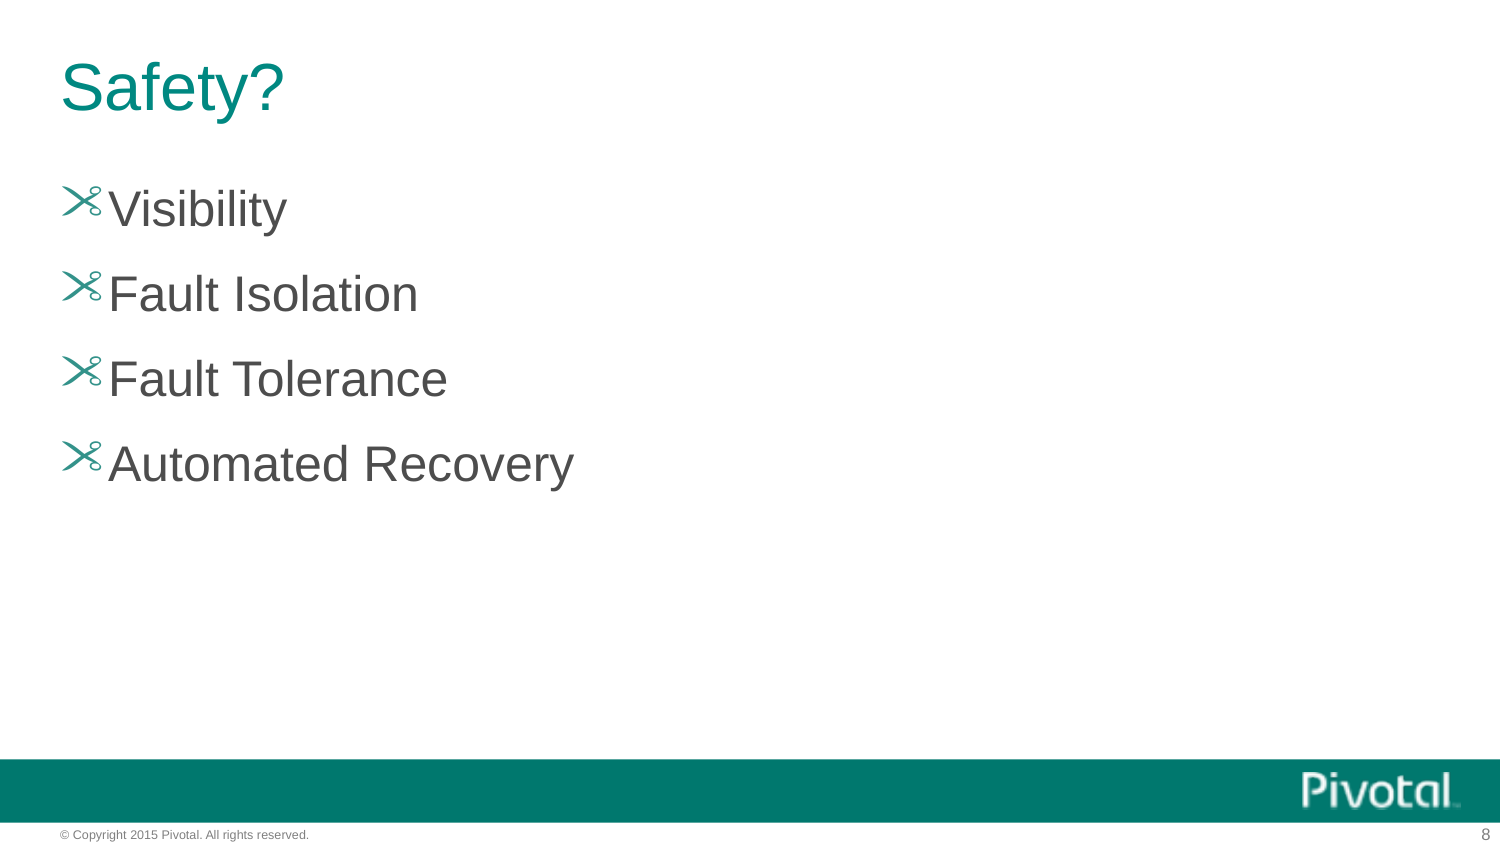

# Safety?
Visibility
Fault Isolation
Fault Tolerance
Automated Recovery
8